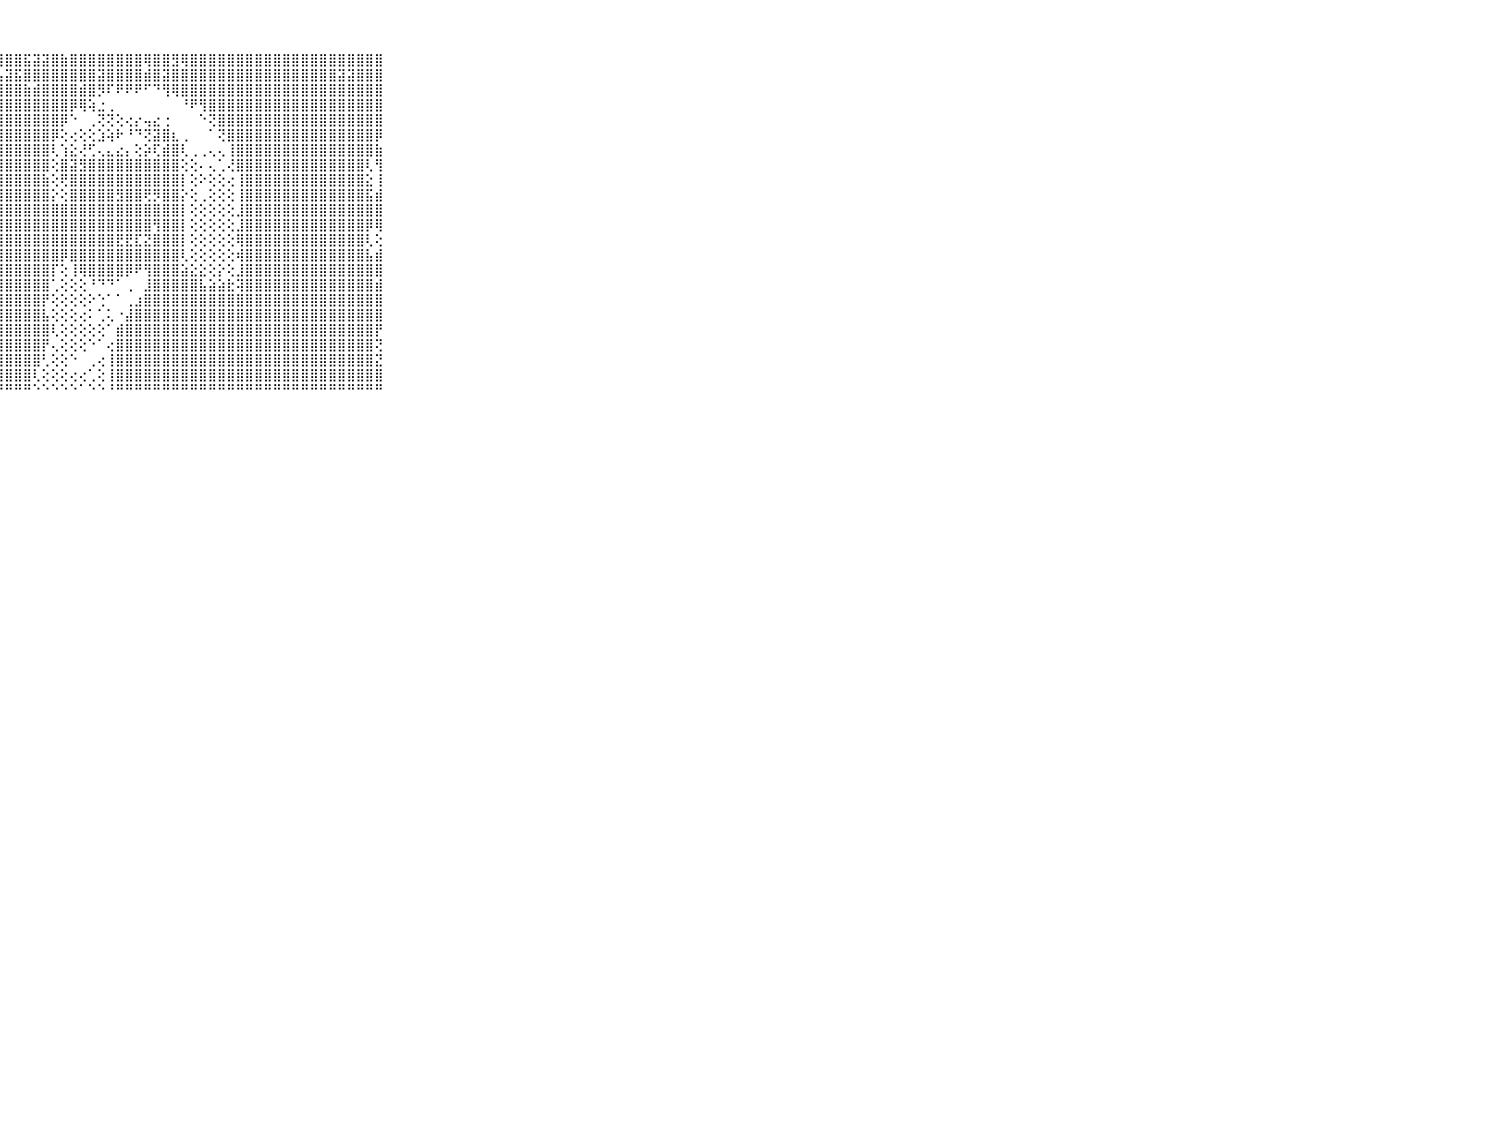

⠀⠀⠀⠀⠀⠀⠀⠀⠀⠀⠀⢱⣱⣼⣽⢟⢿⣿⣿⣿⣿⣿⣿⡿⢽⣟⣝⣻⣿⣿⣯⣽⣽⣿⣷⣿⣿⣿⣿⣿⣿⣿⣿⢿⣿⣿⣻⢿⣿⣿⣿⣿⣿⣿⣿⣿⣿⣿⣿⣿⣿⣿⣿⣿⣿⣿⣿⣿⣿⠀⠀⠀⠀⠀⠀⠀⠀⠀⠀⠀⠀
⠀⠀⠀⠀⠀⠀⠀⠀⠀⠀⠀⢕⢕⣿⣵⣵⣿⣿⣯⣽⣿⡿⢿⣿⣿⣾⡿⣧⣽⣯⣿⣿⣿⣿⣿⣿⣿⣿⣽⣿⣿⣿⣿⣾⣿⣽⣿⣿⣿⣿⣿⣿⣿⣿⣿⣿⣿⣿⣿⣿⣿⣿⣿⣿⣽⣽⣿⣿⣿⠀⠀⠀⠀⠀⠀⠀⠀⠀⠀⠀⠀
⠀⠀⠀⠀⠀⠀⠀⠀⠀⠀⠀⣷⢾⢧⣿⣿⣿⣿⣿⣧⣼⣿⣿⣿⣿⣿⣿⣿⣿⣿⣷⣾⣿⣿⣿⣿⣾⣿⡻⠏⠟⠟⠟⠋⠙⢻⢿⣿⣿⣿⣿⣿⣿⣿⣿⣿⣿⣿⣿⣿⣿⣿⣿⣿⣿⣿⣿⣿⣿⠀⠀⠀⠀⠀⠀⠀⠀⠀⠀⠀⠀
⠀⠀⠀⠀⠀⠀⠀⠀⠀⠀⠀⣿⣳⣾⣿⣿⣿⣿⣿⣿⣿⣿⣿⣿⣿⣿⣿⣿⣿⣿⣿⣿⣿⣿⣿⡿⢿⢵⣐⢀⠀⠀⠀⠀⠀⠀⠀⠘⠟⢻⣿⣿⣿⣿⣿⣿⣿⣿⣿⣿⣿⣿⣿⣿⣿⣿⣿⣿⣿⠀⠀⠀⠀⠀⠀⠀⠀⠀⠀⠀⠀
⠀⠀⠀⠀⠀⠀⠀⠀⠀⠀⠀⣿⣿⣿⣿⣿⣿⣿⣿⣿⣿⣿⣿⣿⣿⣿⣿⣿⣿⣿⣿⣿⣿⣿⡿⠑⠀⢀⢝⢝⢕⢔⡔⢤⣔⢐⠀⠀⠀⠑⢝⣿⣿⣿⣿⣿⣿⣿⣿⣿⣿⣿⣿⣿⣿⣿⣿⣿⣿⠀⠀⠀⠀⠀⠀⠀⠀⠀⠀⠀⠀
⠀⠀⠀⠀⠀⠀⠀⠀⠀⠀⠀⣿⣿⣿⣿⣿⣿⣿⣿⣿⣿⣿⣿⣿⣿⣿⣿⣿⣿⣿⣿⣿⣿⡿⢕⢔⢕⢕⣱⢵⠗⠘⠙⢝⣽⣿⣆⢀⠀⠀⠁⢝⣿⣿⣿⣿⣿⣿⣿⣿⣿⣿⣿⣿⣿⣿⣿⣿⡿⠀⠀⠀⠀⠀⠀⠀⠀⠀⠀⠀⠀
⠀⠀⠀⠀⠀⠀⠀⠀⠀⠀⠀⢻⣿⣿⣿⣿⣿⣿⣿⣿⣿⣿⣿⣿⣿⣿⣿⣿⣿⣿⣿⣿⣿⢇⢱⣕⢜⢋⢄⣄⣔⡄⢕⡵⢏⣾⣿⢇⢀⢀⢄⢄⢸⣿⣿⣿⣿⣿⣿⣿⣿⣿⣿⣿⣿⣿⣿⣿⣷⠀⠀⠀⠀⠀⠀⠀⠀⠀⠀⠀⠀
⠀⠀⠀⠀⠀⠀⠀⠀⠀⠀⠀⣿⣿⣿⣿⣿⣿⣿⣿⣿⣿⣿⣿⣿⣿⣿⣿⣿⣿⣿⣿⣿⣿⢕⣿⣽⣻⣿⣿⣿⣿⣿⣿⣿⣿⣿⣿⢕⢕⠄⢄⢁⢜⣿⣿⣿⣿⣿⣿⣿⣿⣿⣿⣿⣿⣿⣿⢇⢻⠀⠀⠀⠀⠀⠀⠀⠀⠀⠀⠀⠀
⠀⠀⠀⠀⠀⠀⠀⠀⠀⠀⠀⣿⣿⣿⣿⣿⢿⣿⣿⣿⣿⣿⣿⣿⣿⣿⣿⣿⣿⣿⣿⣿⣷⢕⢟⣿⣿⣿⣿⣿⣿⣿⣿⣿⣿⣿⣿⡇⢕⠕⢕⢕⢔⢸⣿⣿⣿⣿⣿⣿⣿⣿⣿⣿⣿⣿⣿⣕⢸⠀⠀⠀⠀⠀⠀⠀⠀⠀⠀⠀⠀
⠀⠀⠀⠀⠀⠀⠀⠀⠀⠀⠀⣽⣿⣿⣾⣿⣿⣿⣿⣿⣿⣿⣿⣿⣿⣿⣿⣿⣿⣿⣿⣿⣿⡕⢕⣿⣿⣿⣿⣿⣻⣿⣿⢟⡻⣿⣿⡕⢕⢀⢕⢕⢕⢸⣿⣿⣿⣿⣿⣿⣿⣿⣿⣿⣿⣿⣿⣯⣾⠀⠀⠀⠀⠀⠀⠀⠀⠀⠀⠀⠀
⠀⠀⠀⠀⠀⠀⠀⠀⠀⠀⠀⣿⣿⣿⣿⣿⣿⣿⣿⣿⣿⣿⣿⣿⣿⣿⣿⣿⣿⣿⣿⣿⣿⣿⣿⣿⣿⣿⣿⣿⣿⣿⣿⣿⣿⣿⣿⡇⢕⢕⢕⢕⢕⣸⣿⣿⣿⣿⣿⣿⣿⣿⣿⣿⣿⣿⣿⣿⣿⠀⠀⠀⠀⠀⠀⠀⠀⠀⠀⠀⠀
⠀⠀⠀⠀⠀⠀⠀⠀⠀⠀⠀⣾⣿⣿⢷⢷⢿⢿⣿⡾⣿⣿⣿⢿⣿⣿⣿⣿⣿⣿⣿⣿⣿⣿⣿⣿⣿⣿⣿⣿⣿⣿⣿⣿⢻⣿⣿⡇⢕⢕⢕⢕⢕⣸⣿⣿⣿⣿⣿⣿⣿⣿⣿⣿⣿⣿⣿⡿⢿⠀⠀⠀⠀⠀⠀⠀⠀⠀⠀⠀⠀
⠀⠀⠀⠀⠀⠀⠀⠀⠀⠀⠀⣟⣟⣿⣿⣿⣿⣿⣟⣻⣿⣿⣿⣿⣿⣿⣿⣿⣿⣿⣿⣿⣿⣿⣿⣿⣿⣿⣿⣿⣟⣟⣏⣝⣿⣿⣿⡇⢕⢕⢕⢕⢕⢿⣿⣿⣿⣿⣿⣿⣿⣿⣿⣿⣿⣿⣿⢇⢕⠀⠀⠀⠀⠀⠀⠀⠀⠀⠀⠀⠀
⠀⠀⠀⠀⠀⠀⠀⠀⠀⠀⠀⣽⣿⣿⣿⣿⣿⢯⡿⣿⢿⣿⣿⣿⣿⣿⣿⣿⣿⣿⣿⣿⣿⣿⡿⣿⣿⣿⣿⣿⣿⣿⣿⣿⣿⣿⣿⢇⢕⢕⢕⢕⢕⢾⣿⣿⣿⣿⣿⣿⣿⣿⣿⣿⣿⣿⣿⣧⣾⠀⠀⠀⠀⠀⠀⠀⠀⠀⠀⠀⠀
⠀⠀⠀⠀⠀⠀⠀⠀⠀⠀⠀⣵⣳⣾⣷⣷⣷⣿⣷⣿⣿⣿⣿⣿⣿⢿⣿⣿⣿⣿⣿⣿⣿⡏⢕⢸⢿⣿⣿⣿⣿⡿⠟⢻⣿⣿⣿⣵⣕⣕⢕⡕⢕⣸⣿⣿⣿⣿⣿⣿⣿⣿⣿⣿⣿⣿⣿⣿⣿⠀⠀⠀⠀⠀⠀⠀⠀⠀⠀⠀⠀
⠀⠀⠀⠀⠀⠀⠀⠀⠀⠀⠀⣽⣽⣽⣽⣿⣿⣷⣿⣷⣾⣿⣿⣿⣿⣿⣷⣿⣿⣿⣿⣿⣿⢁⢕⢕⢕⠘⠙⠙⠁⢀⠀⣸⣿⣿⣿⣿⣿⣧⣵⣵⣗⢽⣿⣿⣿⣿⣿⣿⣿⣿⣿⣿⣿⣿⣿⣿⣾⠀⠀⠀⠀⠀⠀⠀⠀⠀⠀⠀⠀
⠀⠀⠀⠀⠀⠀⠀⠀⠀⠀⠀⣽⣿⣿⣿⣿⣿⣿⣿⣿⣿⣿⣿⣿⣿⣿⣿⣿⣿⣿⣿⣿⡟⢕⢕⢕⢕⠕⢑⠁⠁⢀⣰⣿⣿⣿⣿⣿⣿⣿⣿⣿⣿⣿⣿⣿⣿⣿⣿⣿⣿⣿⣿⣿⣿⣿⣿⣿⣿⠀⠀⠀⠀⠀⠀⠀⠀⠀⠀⠀⠀
⠀⠀⠀⠀⠀⠀⠀⠀⠀⠀⠀⣿⣿⣿⣿⣿⣿⣿⣿⣿⣿⣿⣿⣿⣿⣿⣿⣿⣿⣿⣿⣿⣧⢕⢕⢕⢔⠅⢁⢅⠐⣼⣿⣿⣿⣿⣿⣿⣿⣿⣿⣿⣿⣿⣿⣿⣿⣿⣿⣿⣿⣿⣿⣿⣿⣿⣿⣿⣿⠀⠀⠀⠀⠀⠀⠀⠀⠀⠀⠀⠀
⠀⠀⠀⠀⠀⠀⠀⠀⠀⠀⠀⢿⣿⣿⣿⣿⣿⣿⣿⣿⣿⣿⣿⣿⣿⣿⣿⣿⣿⣿⣿⣿⣿⢇⢕⢕⢕⢕⢕⠁⣾⣿⣿⣿⣿⣿⣿⣿⣿⣿⣿⣿⣿⣿⣿⣿⣿⣿⣿⣿⣿⣿⣿⣿⣿⣿⣿⣿⡟⠀⠀⠀⠀⠀⠀⠀⠀⠀⠀⠀⠀
⠀⠀⠀⠀⠀⠀⠀⠀⠀⠀⠀⣿⣿⣿⣿⣿⣿⣿⣿⣿⣿⣿⣿⣿⣿⣿⣿⣿⣿⣿⣿⣿⡟⢄⢕⢕⢕⠑⠁⢔⣿⣿⣿⣿⣿⣿⣿⣿⣿⣿⣿⣿⣿⣿⣿⣿⣿⣿⣿⣿⣿⣿⣿⣿⣿⣿⣿⣿⢝⠀⠀⠀⠀⠀⠀⠀⠀⠀⠀⠀⠀
⠀⠀⠀⠀⠀⠀⠀⠀⠀⠀⠀⣿⣿⣿⣿⣿⣿⣿⣿⣿⣿⣿⣿⣿⣿⣿⣿⣿⣿⣿⣿⣿⢃⢕⢕⠑⠀⢀⢔⢸⣿⣿⣿⣿⣿⣿⣿⣿⣿⣿⣿⣿⣿⣿⣿⣿⣿⣿⣿⣿⣿⣿⣿⣿⣿⣿⣿⣿⣝⠀⠀⠀⠀⠀⠀⠀⠀⠀⠀⠀⠀
⠀⠀⠀⠀⠀⠀⠀⠀⠀⠀⠀⣿⣿⣿⣿⣿⣿⣿⣿⣿⣿⣿⣿⣿⣿⣿⣿⣿⣿⣿⣿⢇⢕⢕⢕⢔⢔⢁⢕⢸⣿⣿⣿⣿⣿⣿⣿⣿⣿⣿⣿⣿⣿⣿⣿⣿⣿⣿⣿⣿⣿⣿⣿⣿⣿⣿⣿⣿⣿⠀⠀⠀⠀⠀⠀⠀⠀⠀⠀⠀⠀
⠀⠀⠀⠀⠀⠀⠀⠀⠀⠀⠀⠛⠛⠛⠛⠛⠛⠛⠛⠛⠛⠛⠛⠛⠛⠛⠛⠛⠛⠛⠛⠑⠑⠑⠑⠑⠁⠑⠑⠘⠛⠛⠛⠛⠛⠛⠛⠛⠛⠛⠛⠛⠛⠛⠛⠛⠛⠛⠛⠛⠛⠛⠛⠛⠛⠛⠛⠛⠛⠀⠀⠀⠀⠀⠀⠀⠀⠀⠀⠀⠀